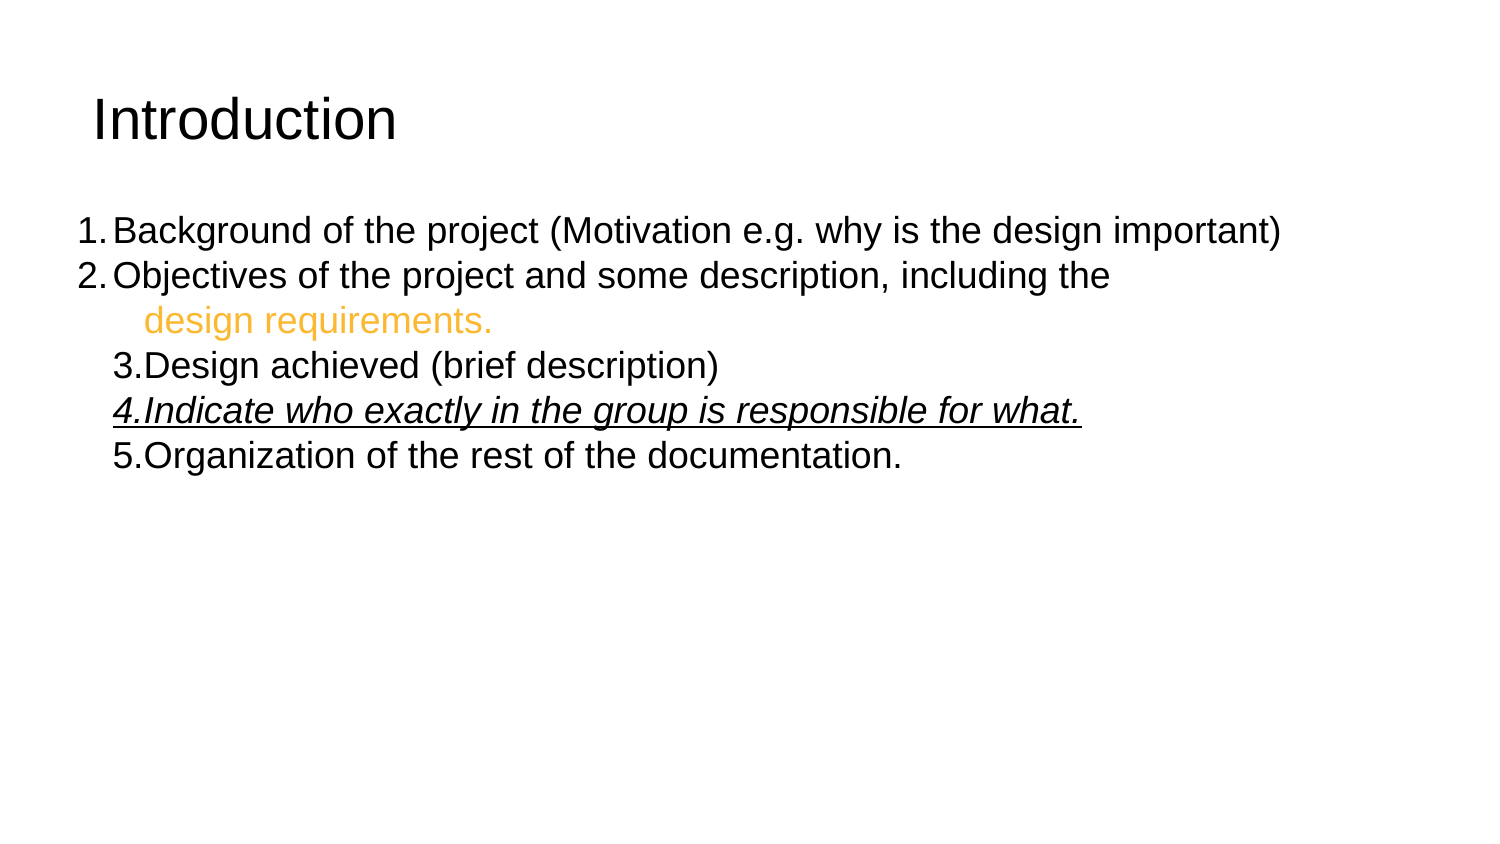

# Introduction

Background of the project (Motivation e.g. why is the design important)
Objectives of the project and some description, including the
   design requirements.
3.Design achieved (brief description)
4.Indicate who exactly in the group is responsible for what.
5.Organization of the rest of the documentation.